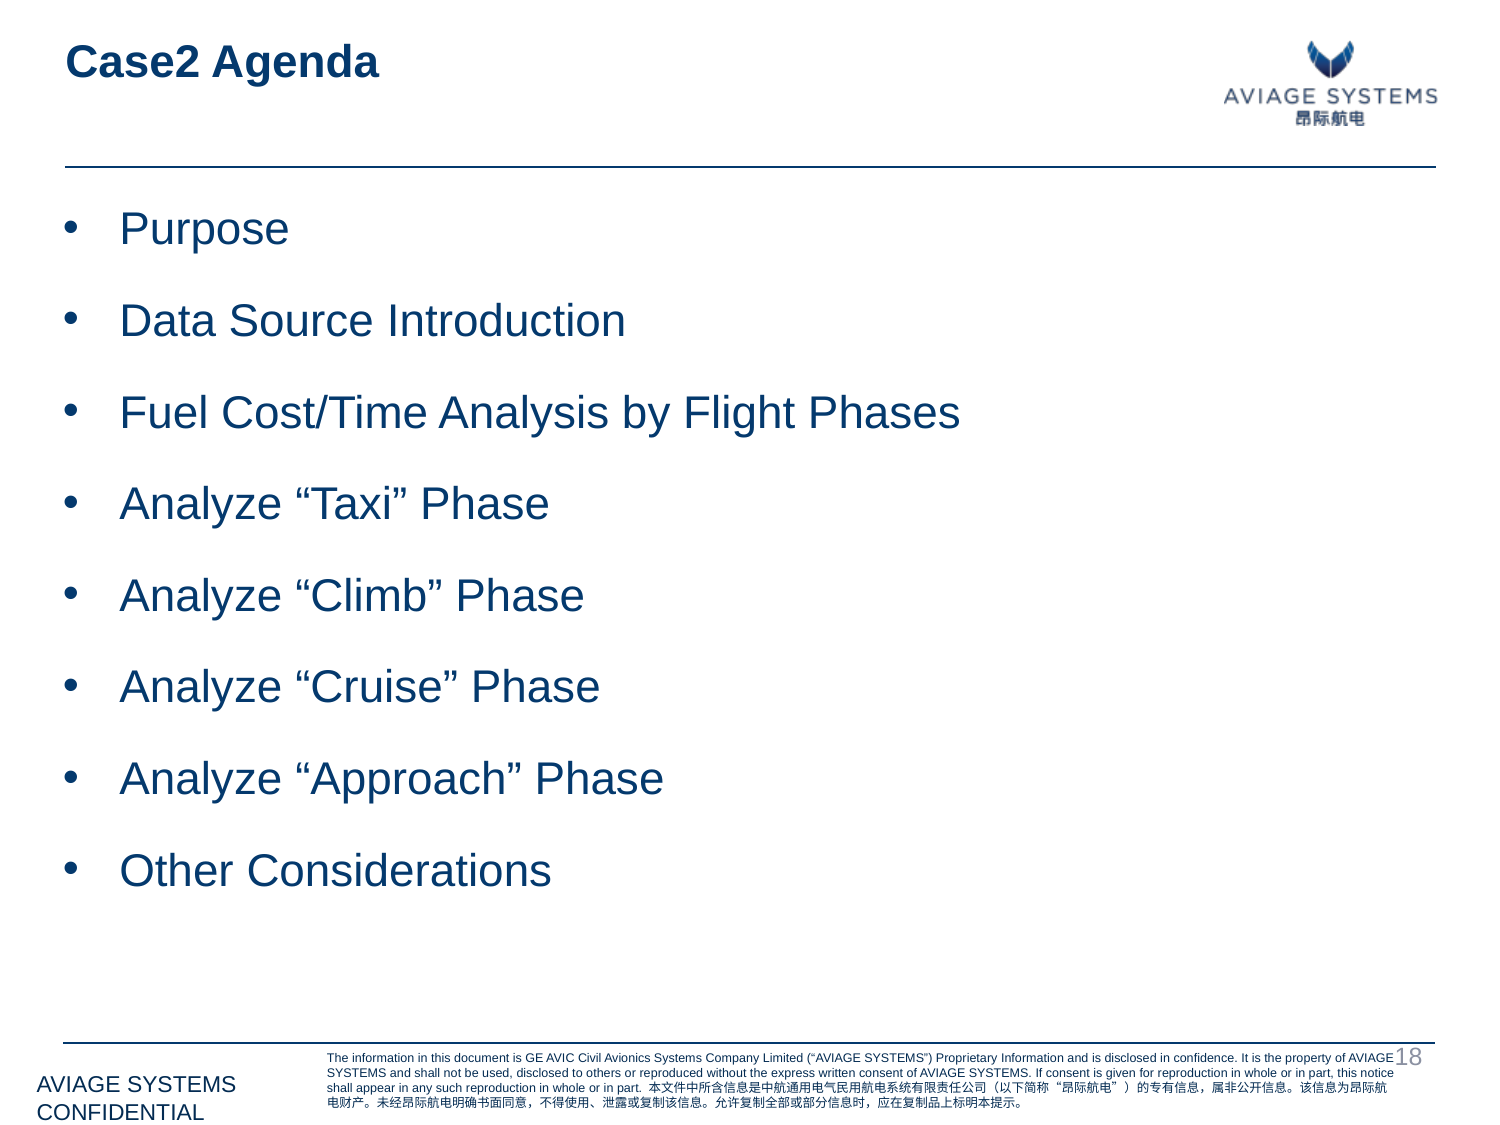

# Case2 Agenda
Purpose

Data Source Introduction

Fuel Cost/Time Analysis by Flight Phases

Analyze “Taxi” Phase

Analyze “Climb” Phase

Analyze “Cruise” Phase

Analyze “Approach” Phase

Other Considerations